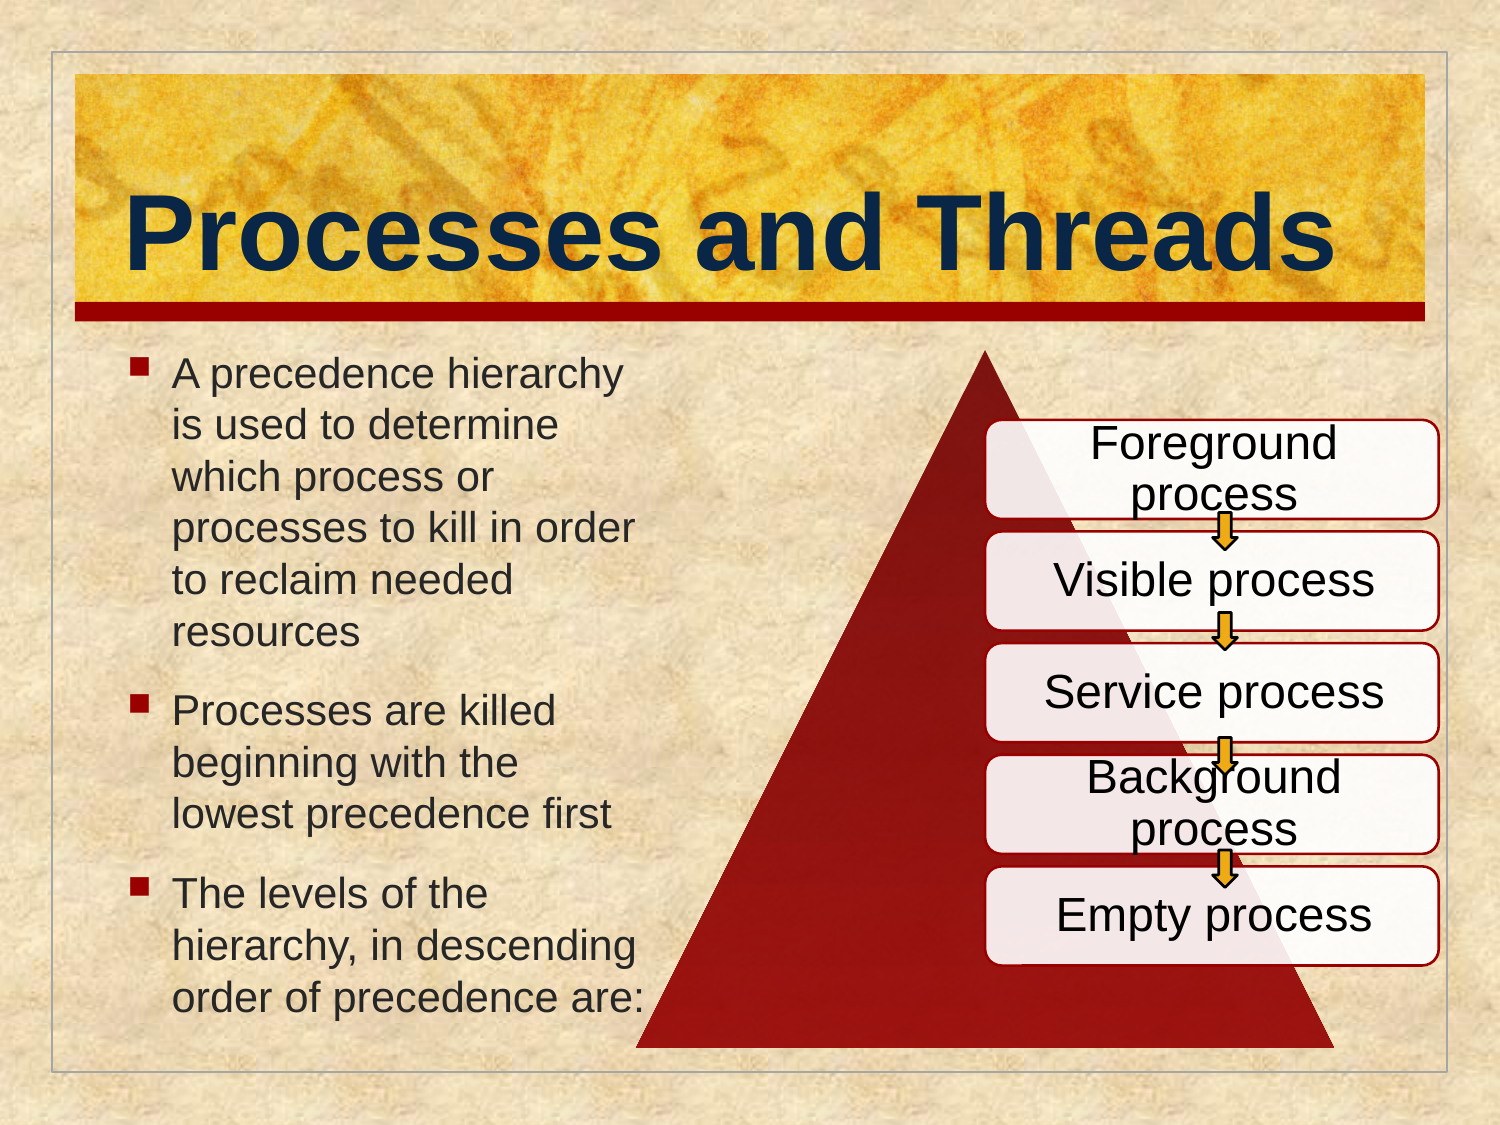

# Processes and Threads
A precedence hierarchy is used to determine which process or processes to kill in order to reclaim needed resources
Processes are killed beginning with the lowest precedence first
The levels of the hierarchy, in descending order of precedence are:
Foreground process
Visible process
Service process
Background process
Empty process